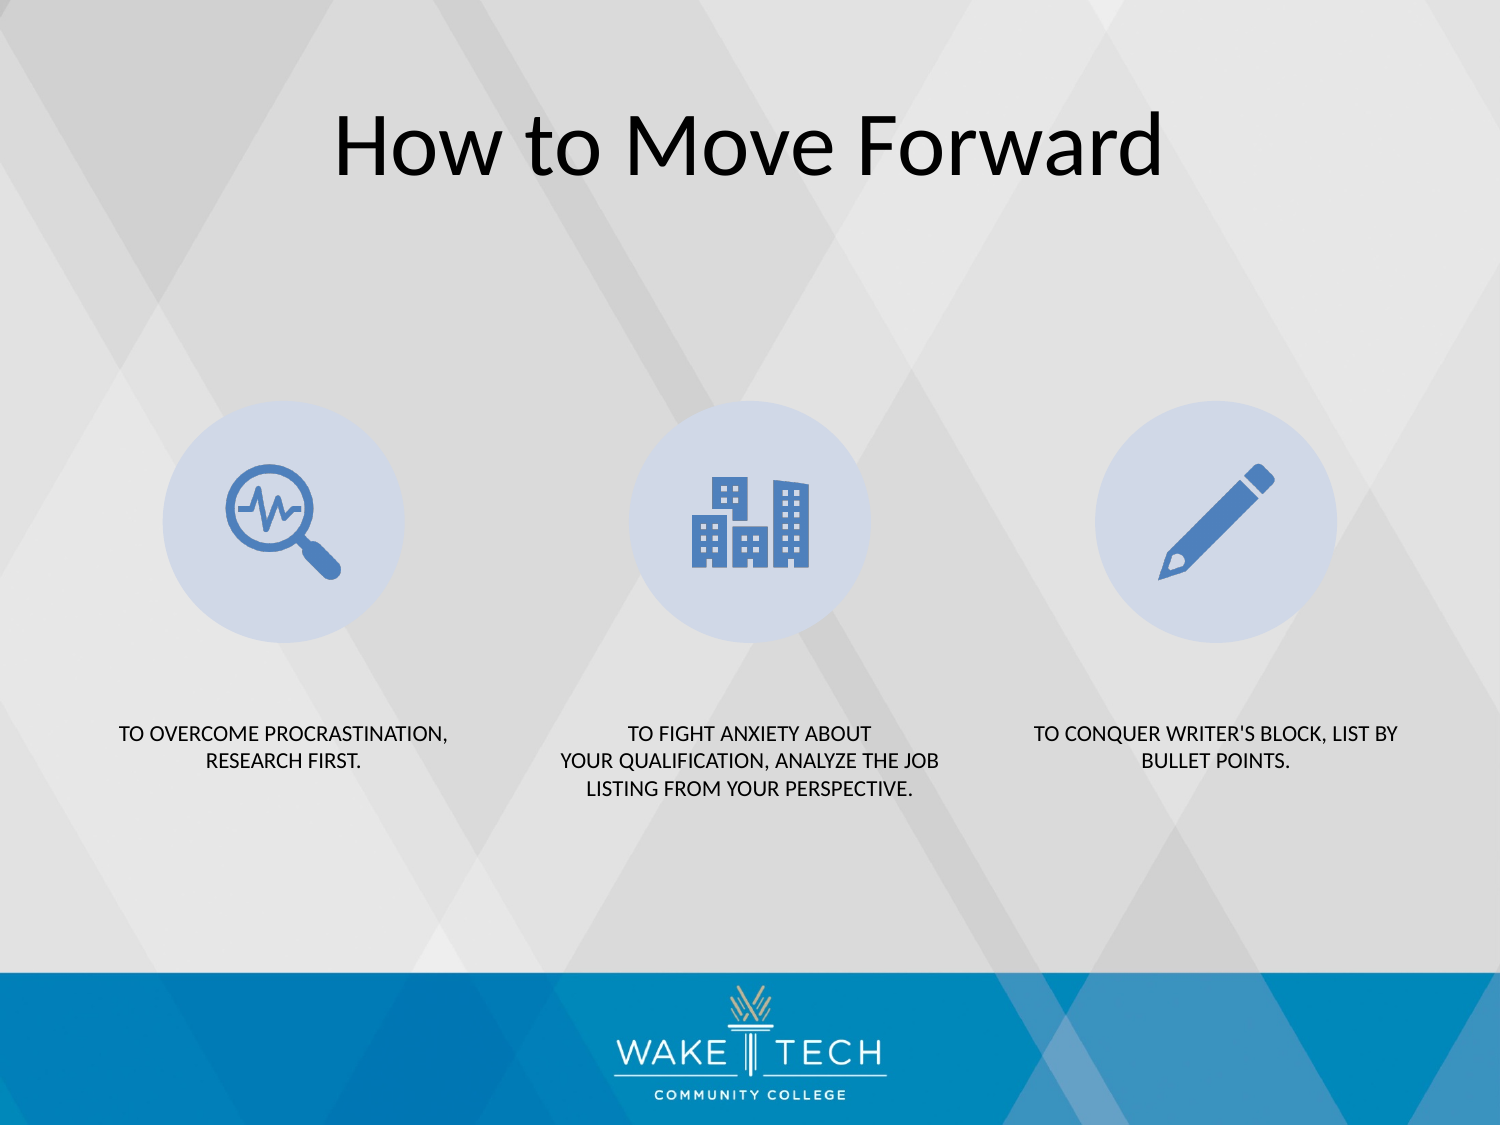

# How to Move Forward
To overcome procrastination, research first.
To fight anxiety about your qualification, analyze the job listing from your perspective.
To conquer writer's block, list by bullet points.